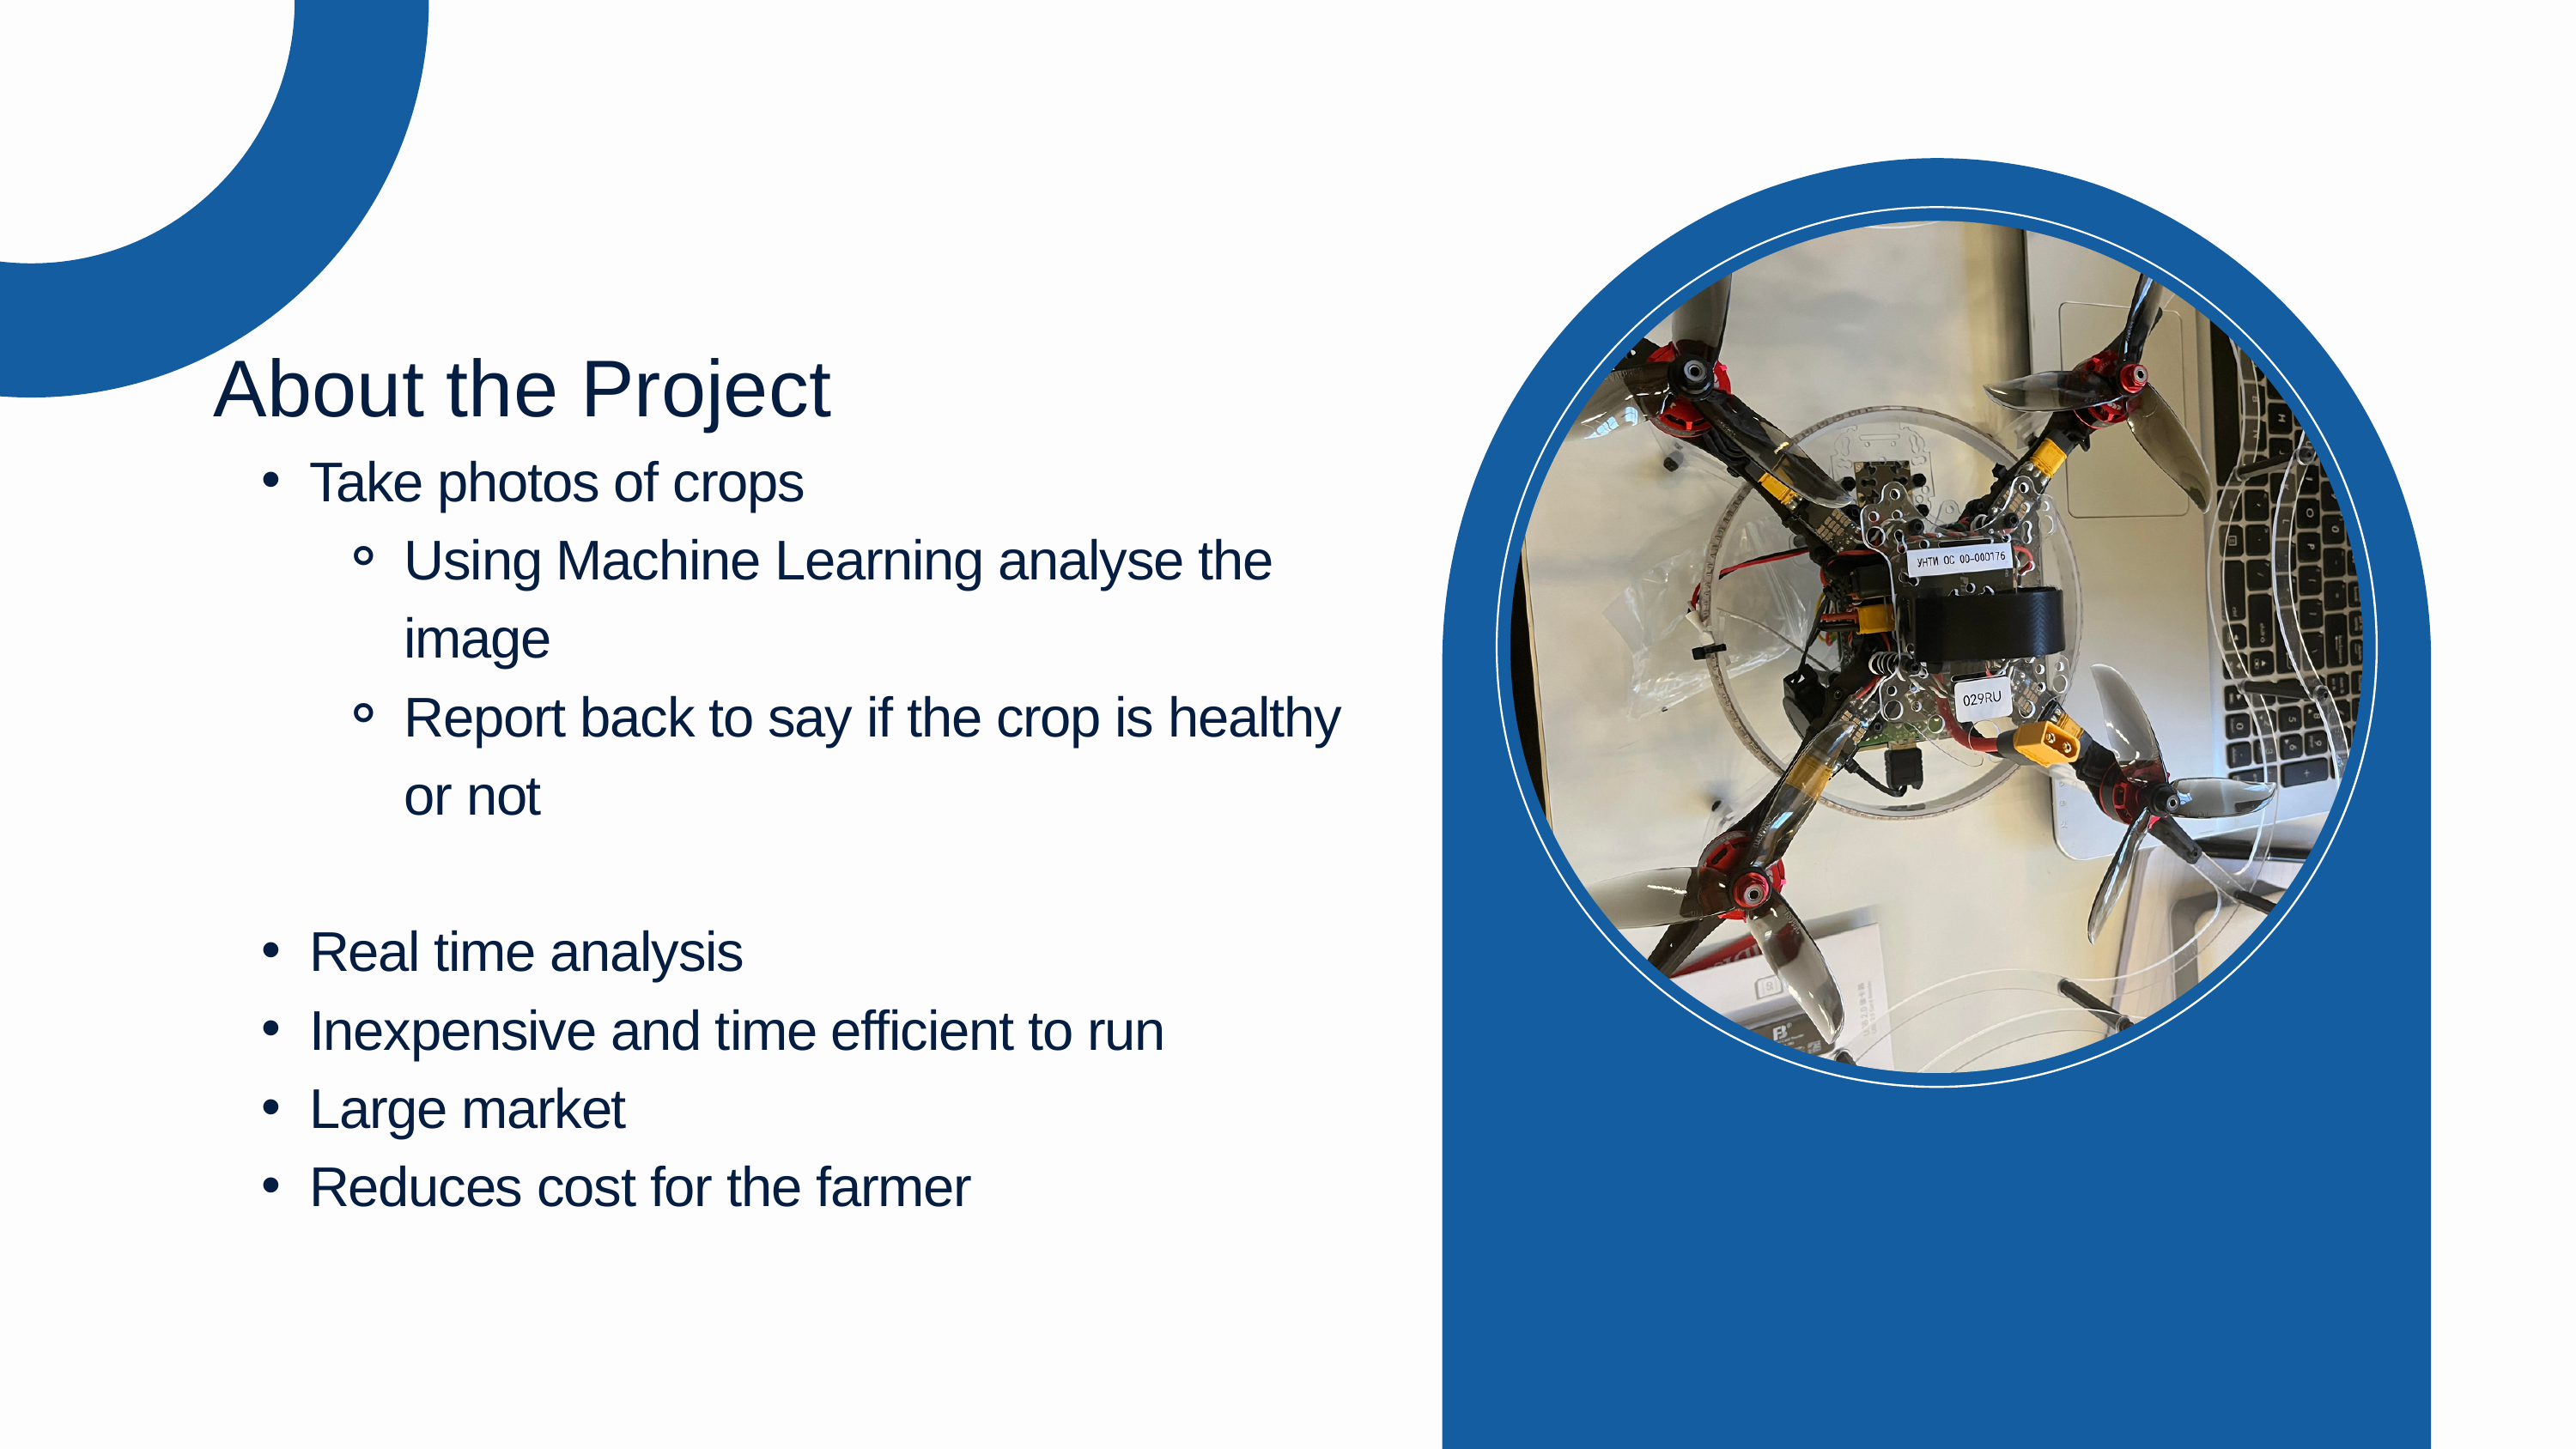

About the Project
Take photos of crops
Using Machine Learning analyse the image
Report back to say if the crop is healthy or not

Real time analysis
Inexpensive and time efficient to run
Large market
Reduces cost for the farmer